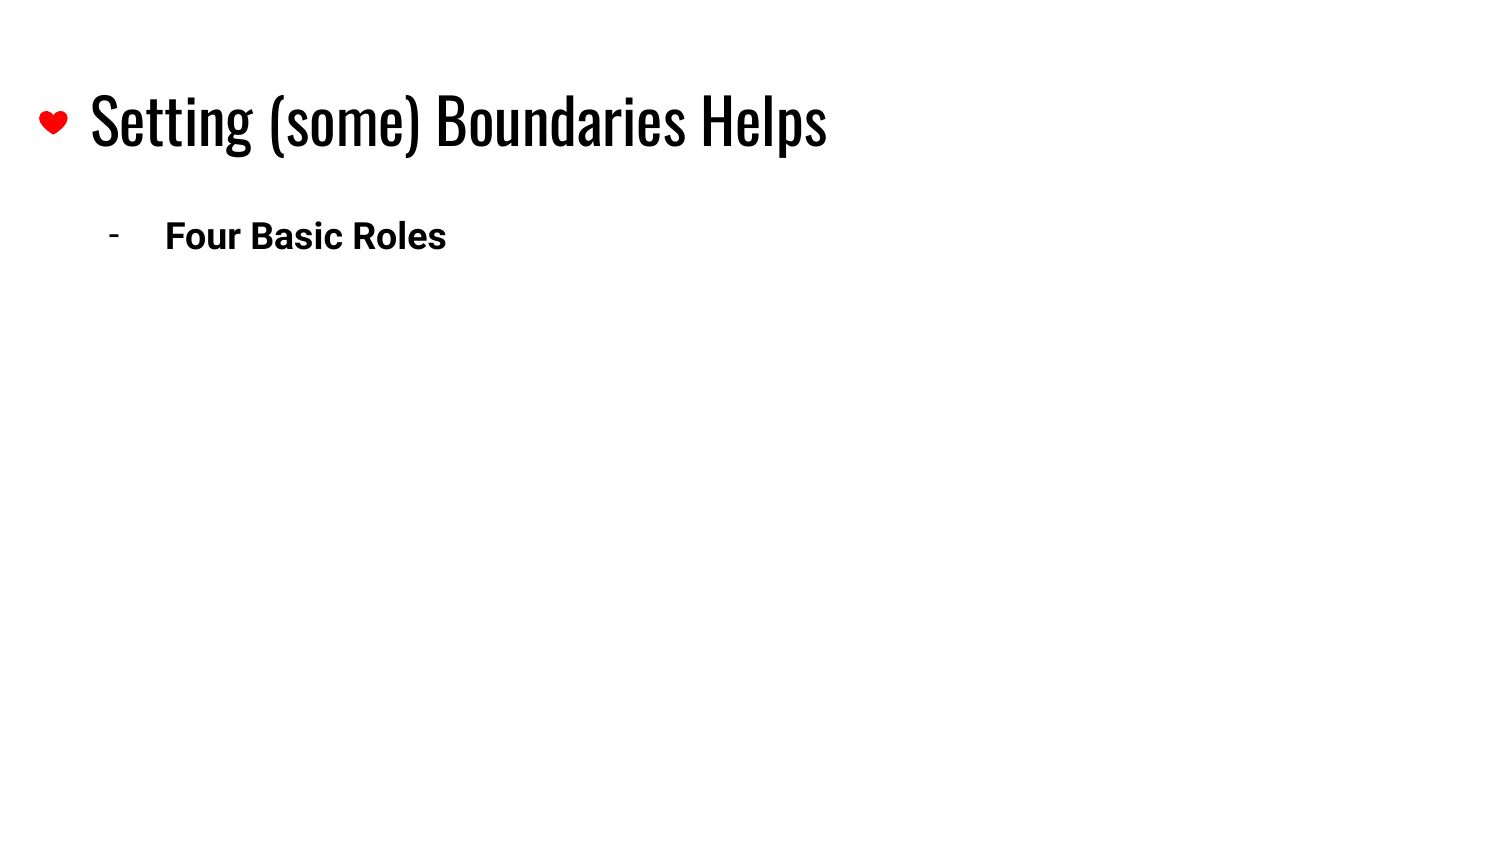

# Setting (some) Boundaries Helps
Four Basic Roles